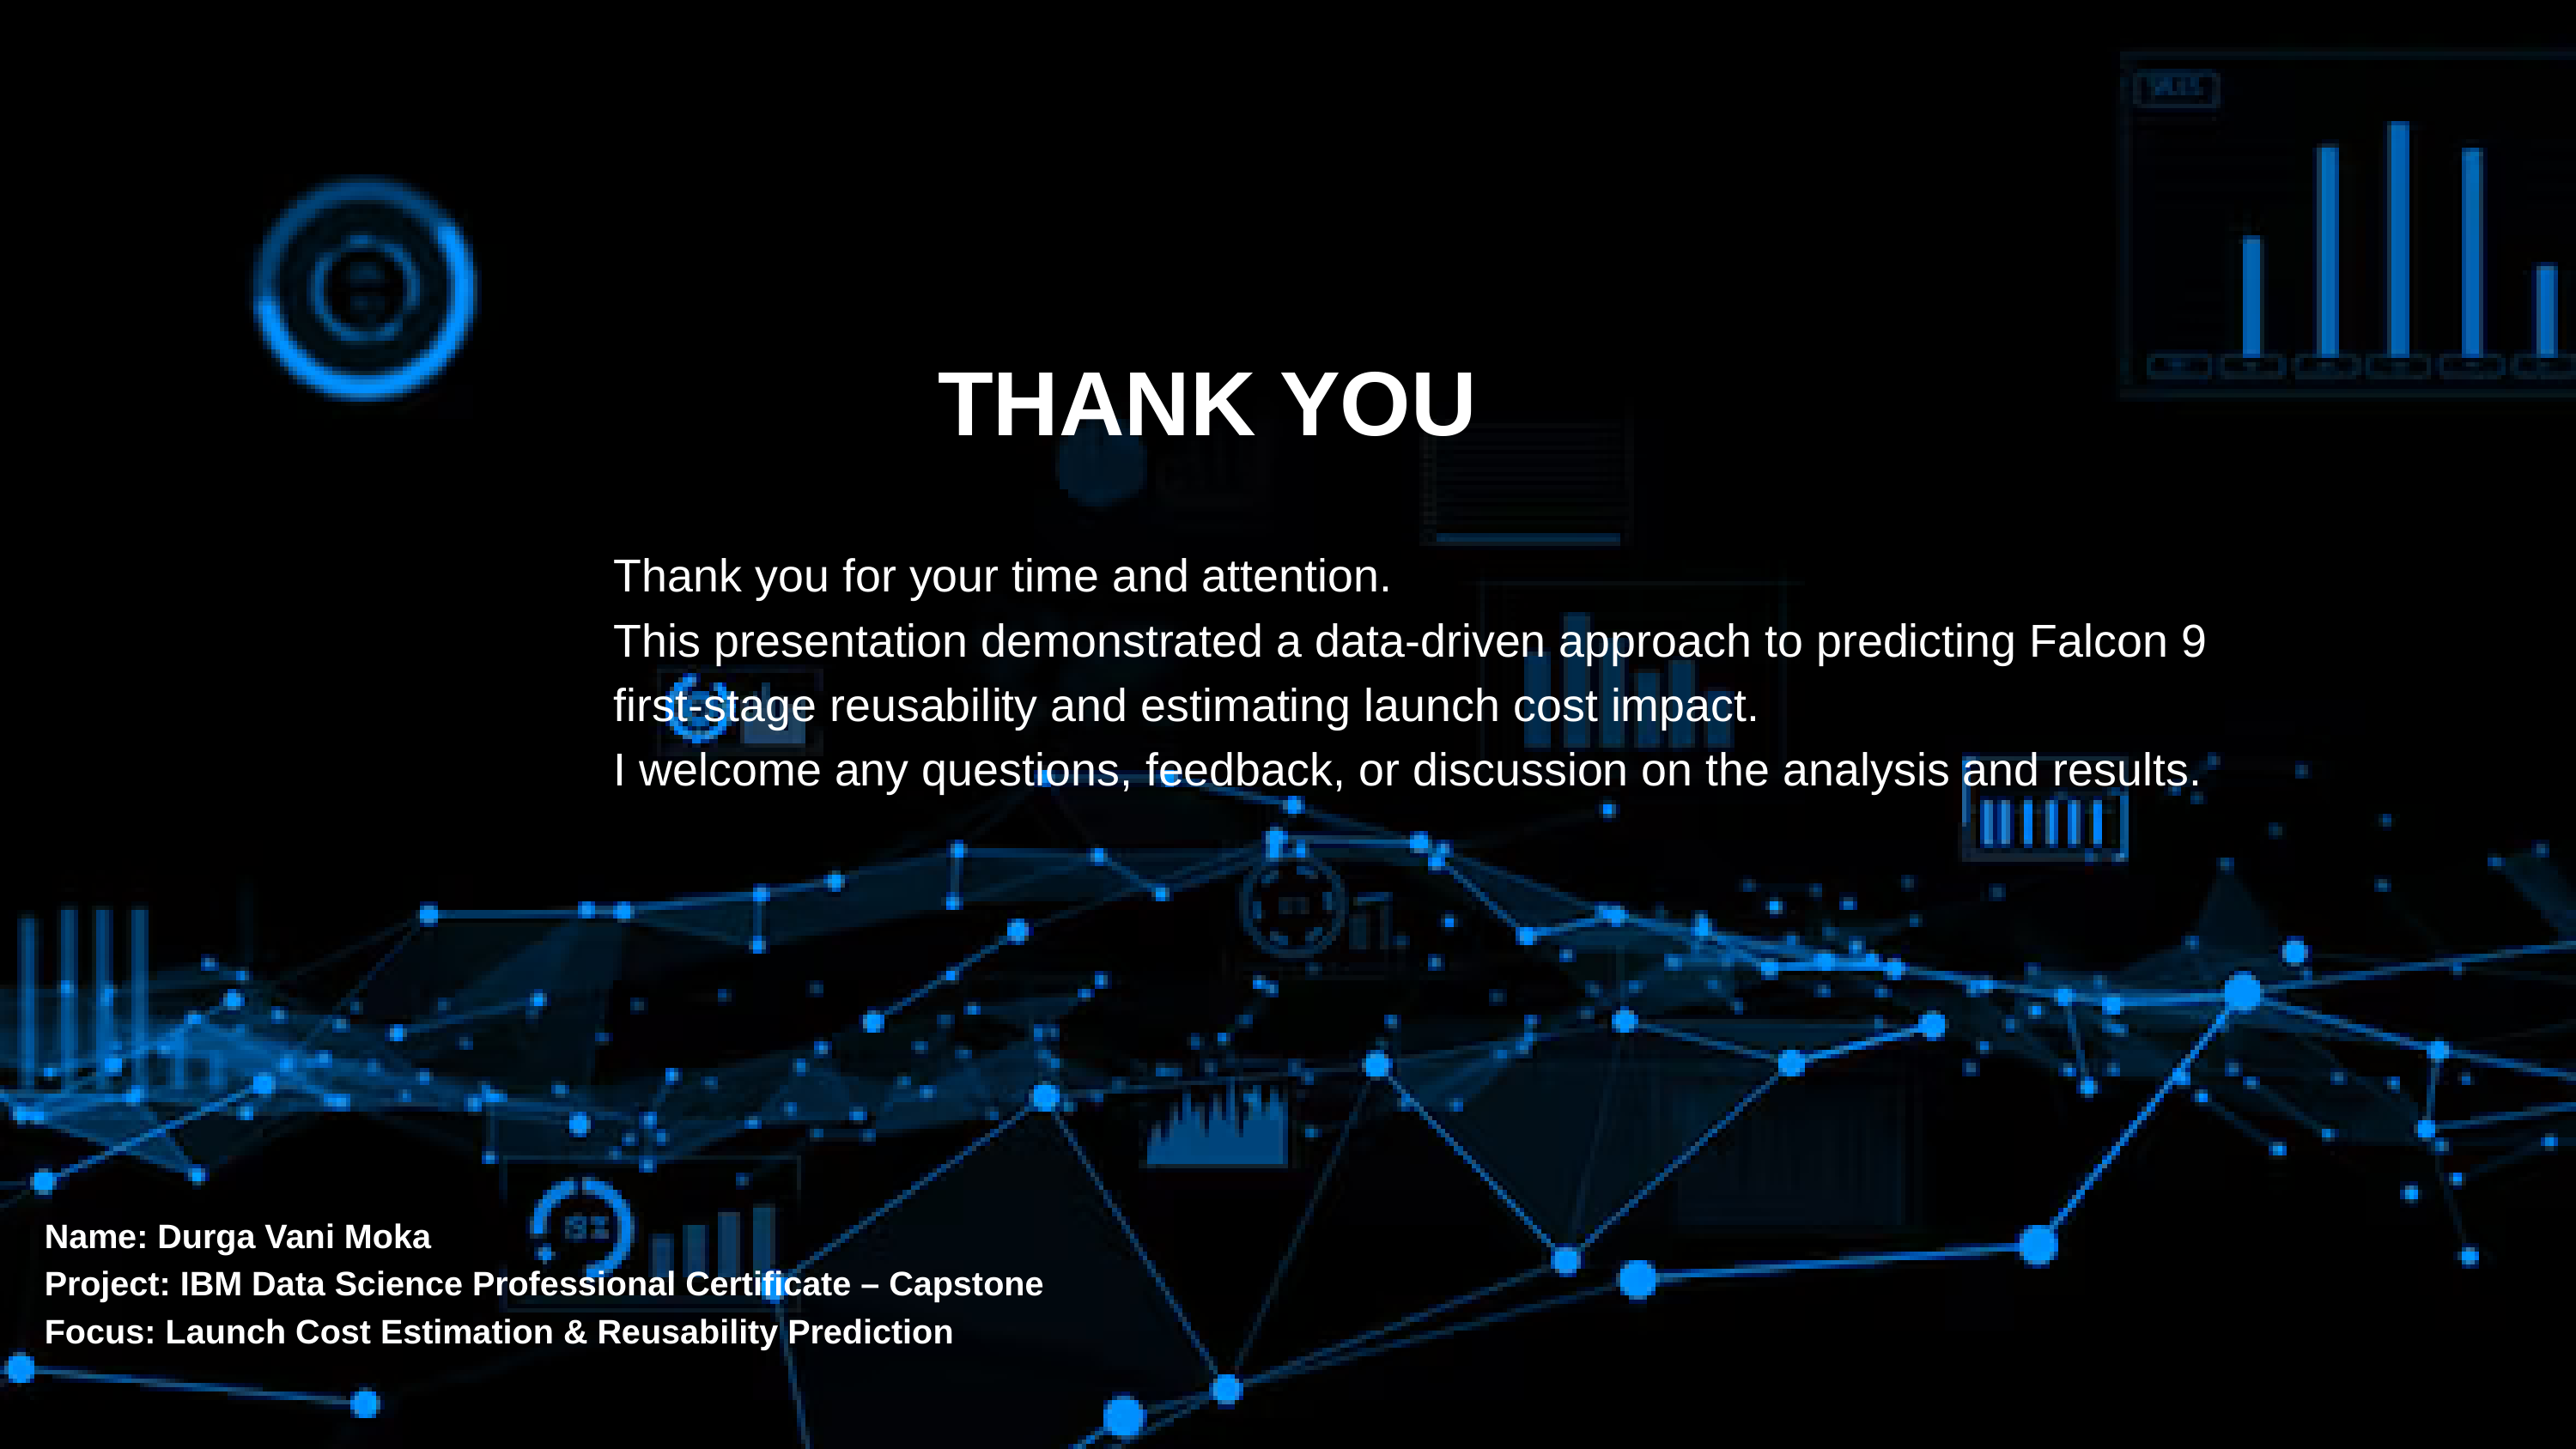

THANK YOU
Thank you for your time and attention.
This presentation demonstrated a data-driven approach to predicting Falcon 9 first-stage reusability and estimating launch cost impact.
I welcome any questions, feedback, or discussion on the analysis and results.

Name: Durga Vani Moka
Project: IBM Data Science Professional Certificate – Capstone
Focus: Launch Cost Estimation & Reusability Prediction